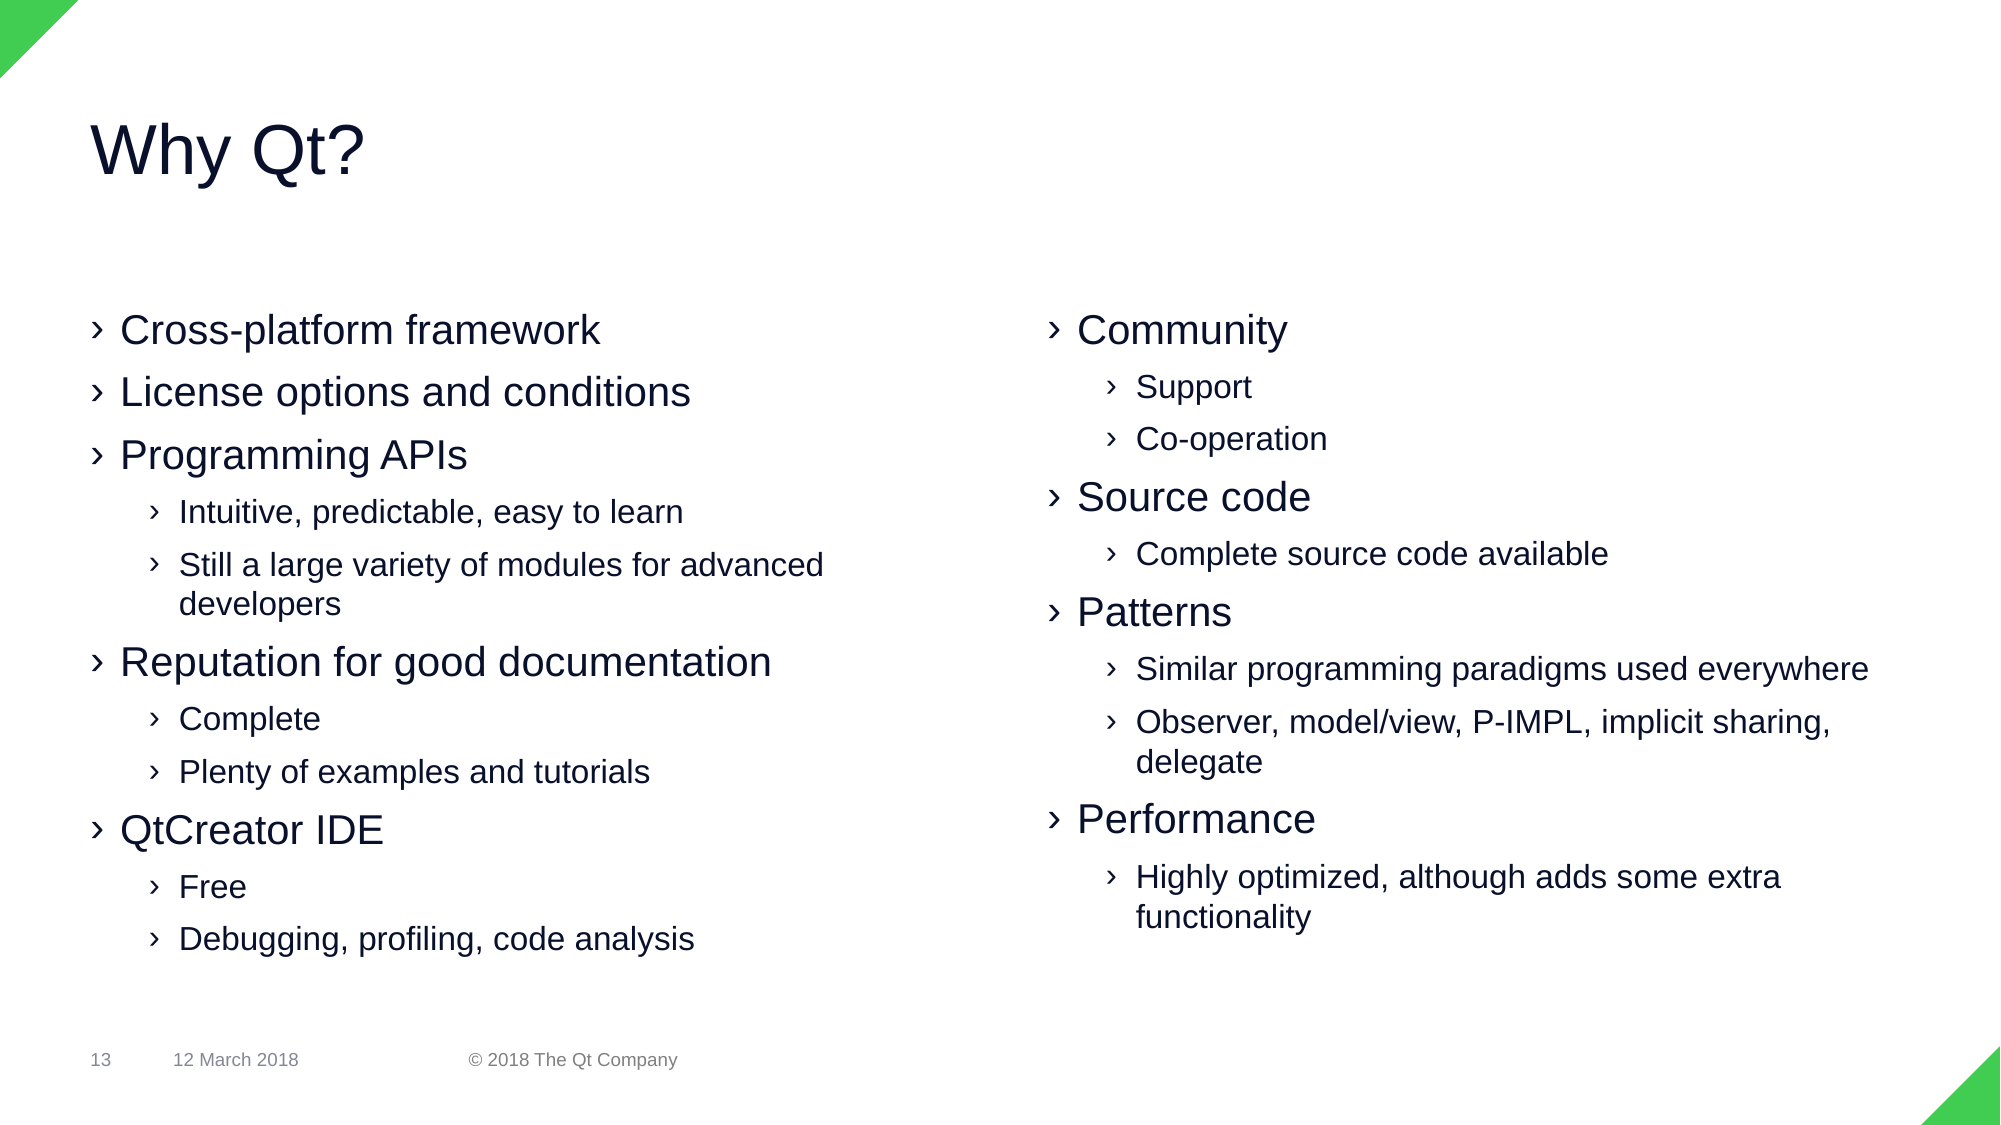

# Why Qt?
Cross-platform framework
License options and conditions
Programming APIs
Intuitive, predictable, easy to learn
Still a large variety of modules for advanced developers
Reputation for good documentation
Complete
Plenty of examples and tutorials
QtCreator IDE
Free
Debugging, profiling, code analysis

Community
Support
Co-operation
Source code
Complete source code available
Patterns
Similar programming paradigms used everywhere
Observer, model/view, P-IMPL, implicit sharing, delegate
Performance
Highly optimized, although adds some extra functionality

13
12 March 2018
© 2018 The Qt Company